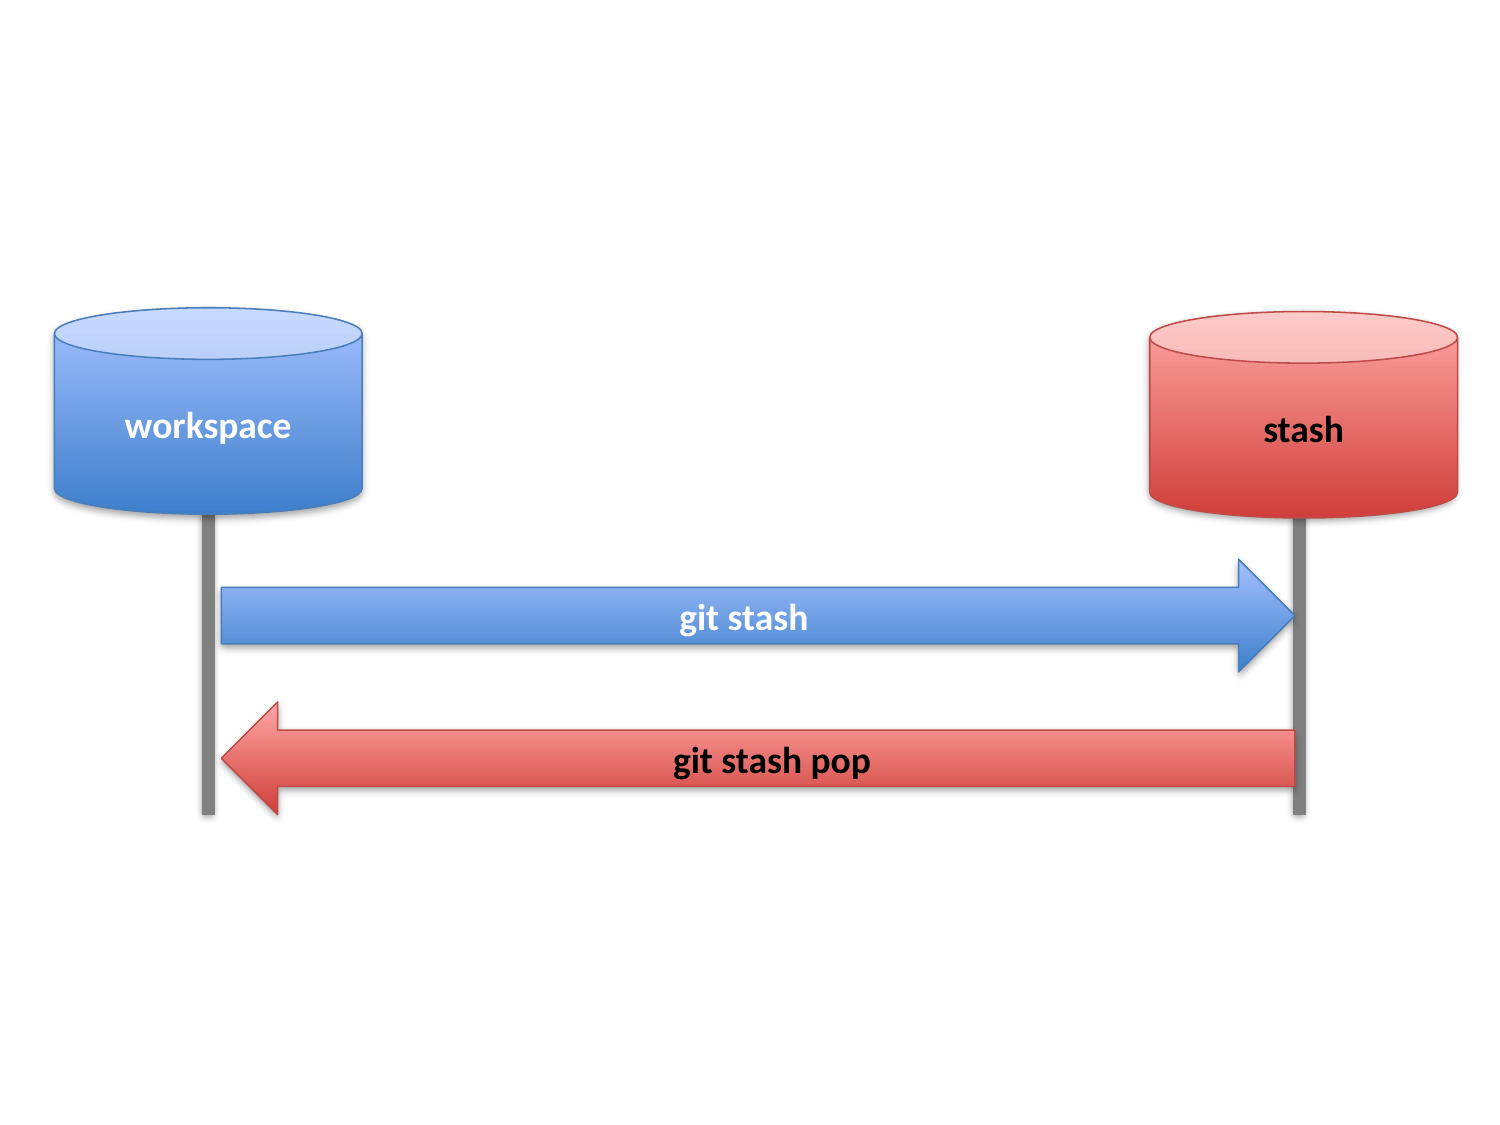

workspace
stash
git stash
git stash pop